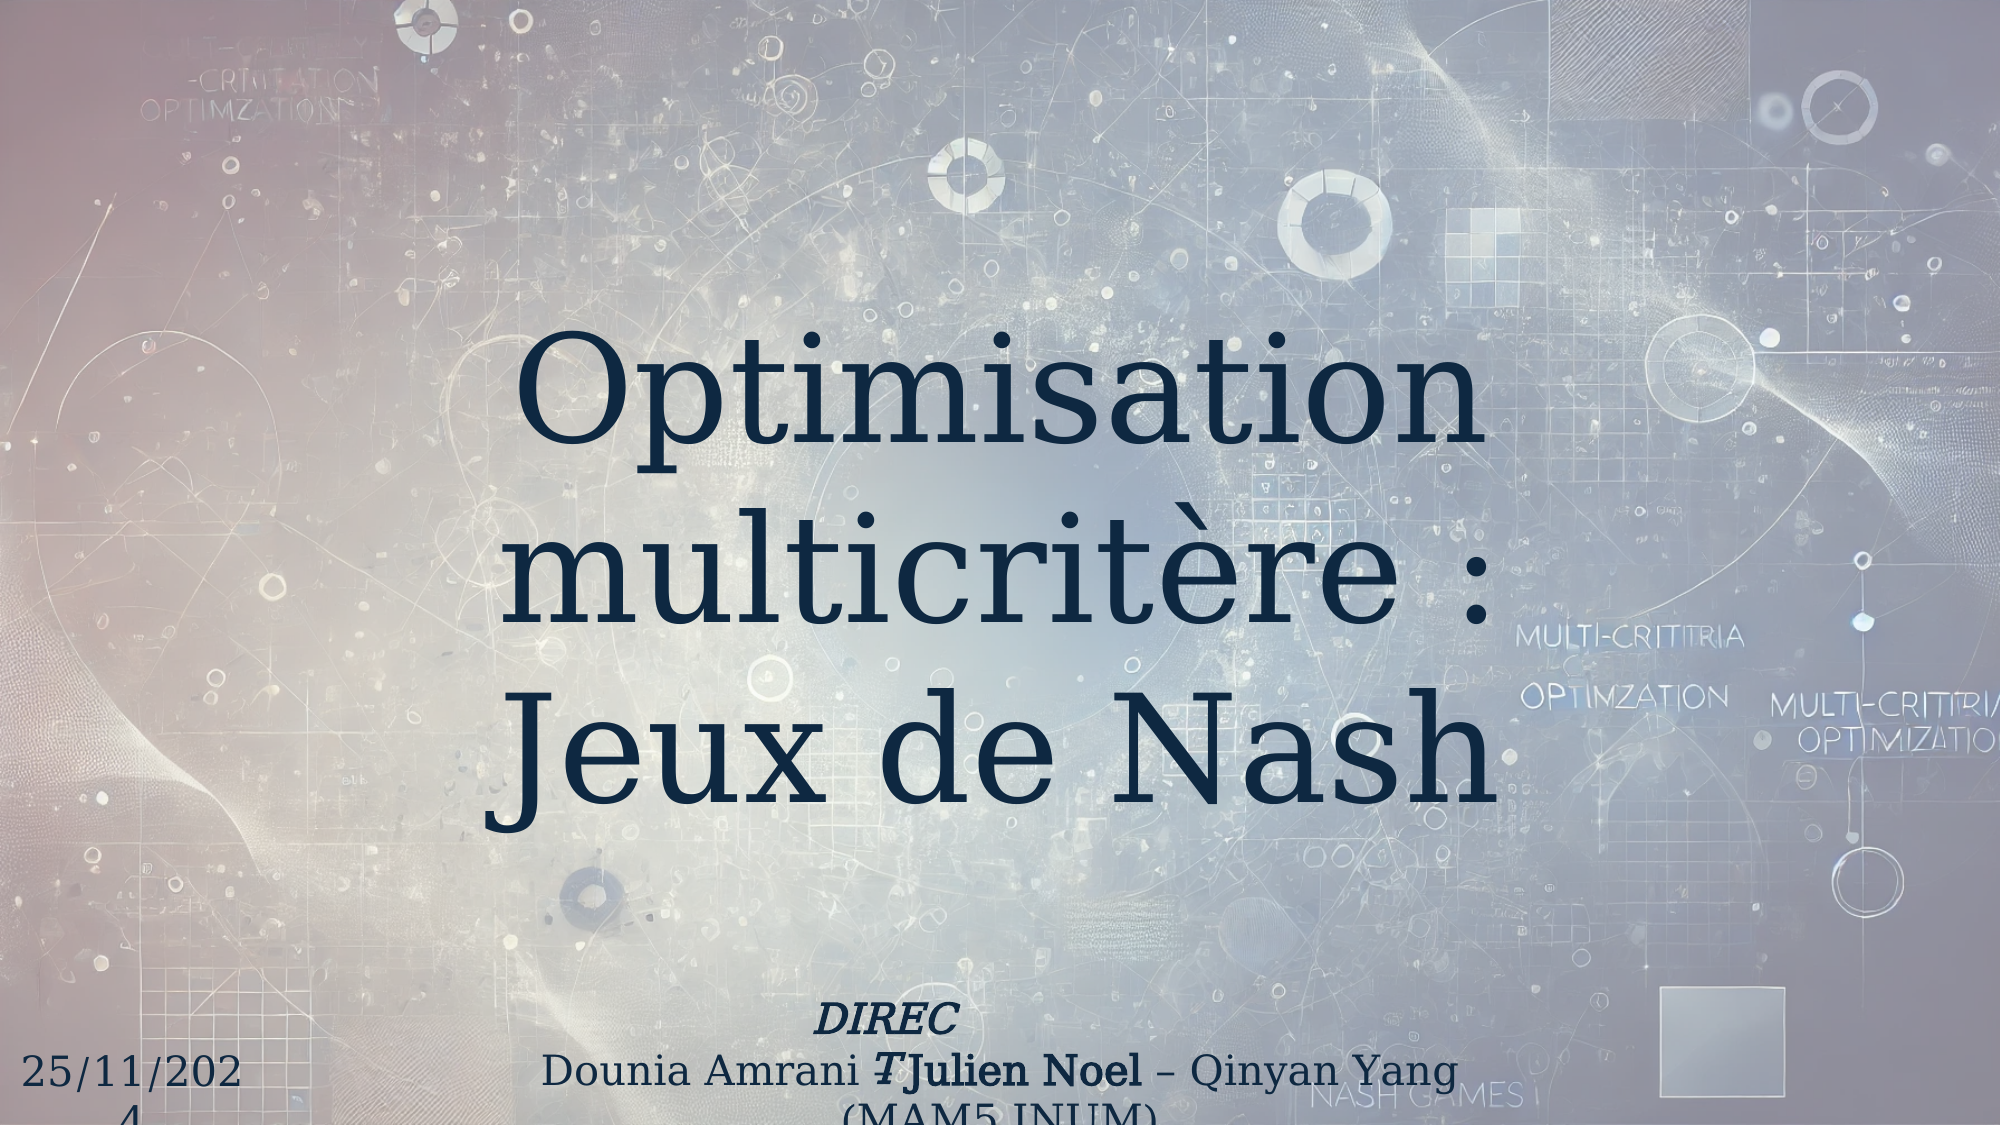

Optimisation multicritère :
Jeux de Nash
1
DIRECT
Dounia Amrani – Julien Noel – Qinyan Yang (MAM5 INUM)
25/11/2024